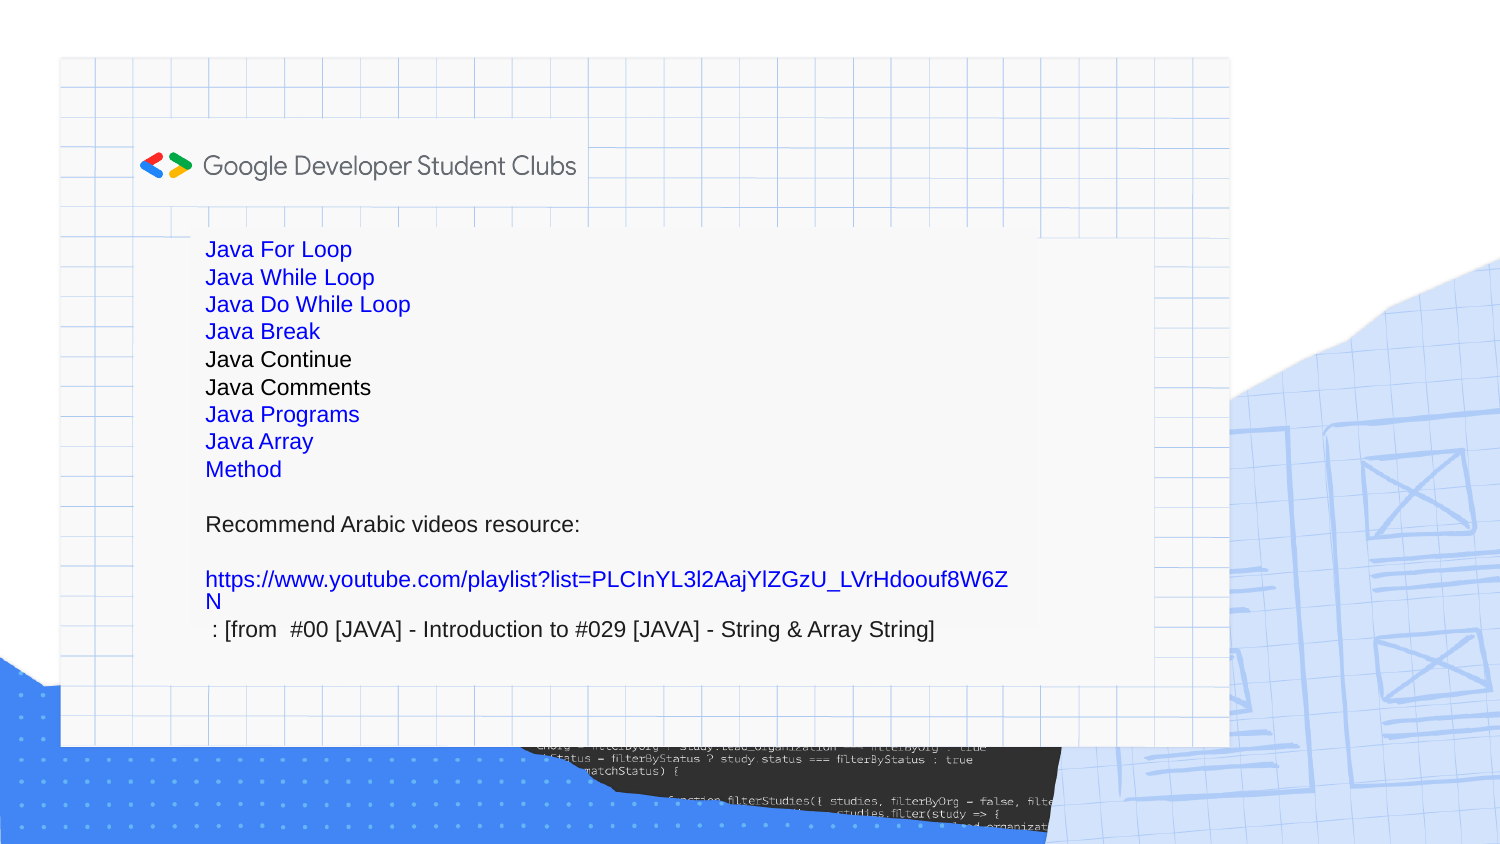

# Java For Loop Java While Loop Java Do While Loop Java Break Java Continue Java Comments Java Programs Java Array Method
Recommend Arabic videos resource:
 https://www.youtube.com/playlist?list=PLCInYL3l2AajYlZGzU_LVrHdoouf8W6ZN : [from  #00 [JAVA] - Introduction to #029 [JAVA] - String & Array String]